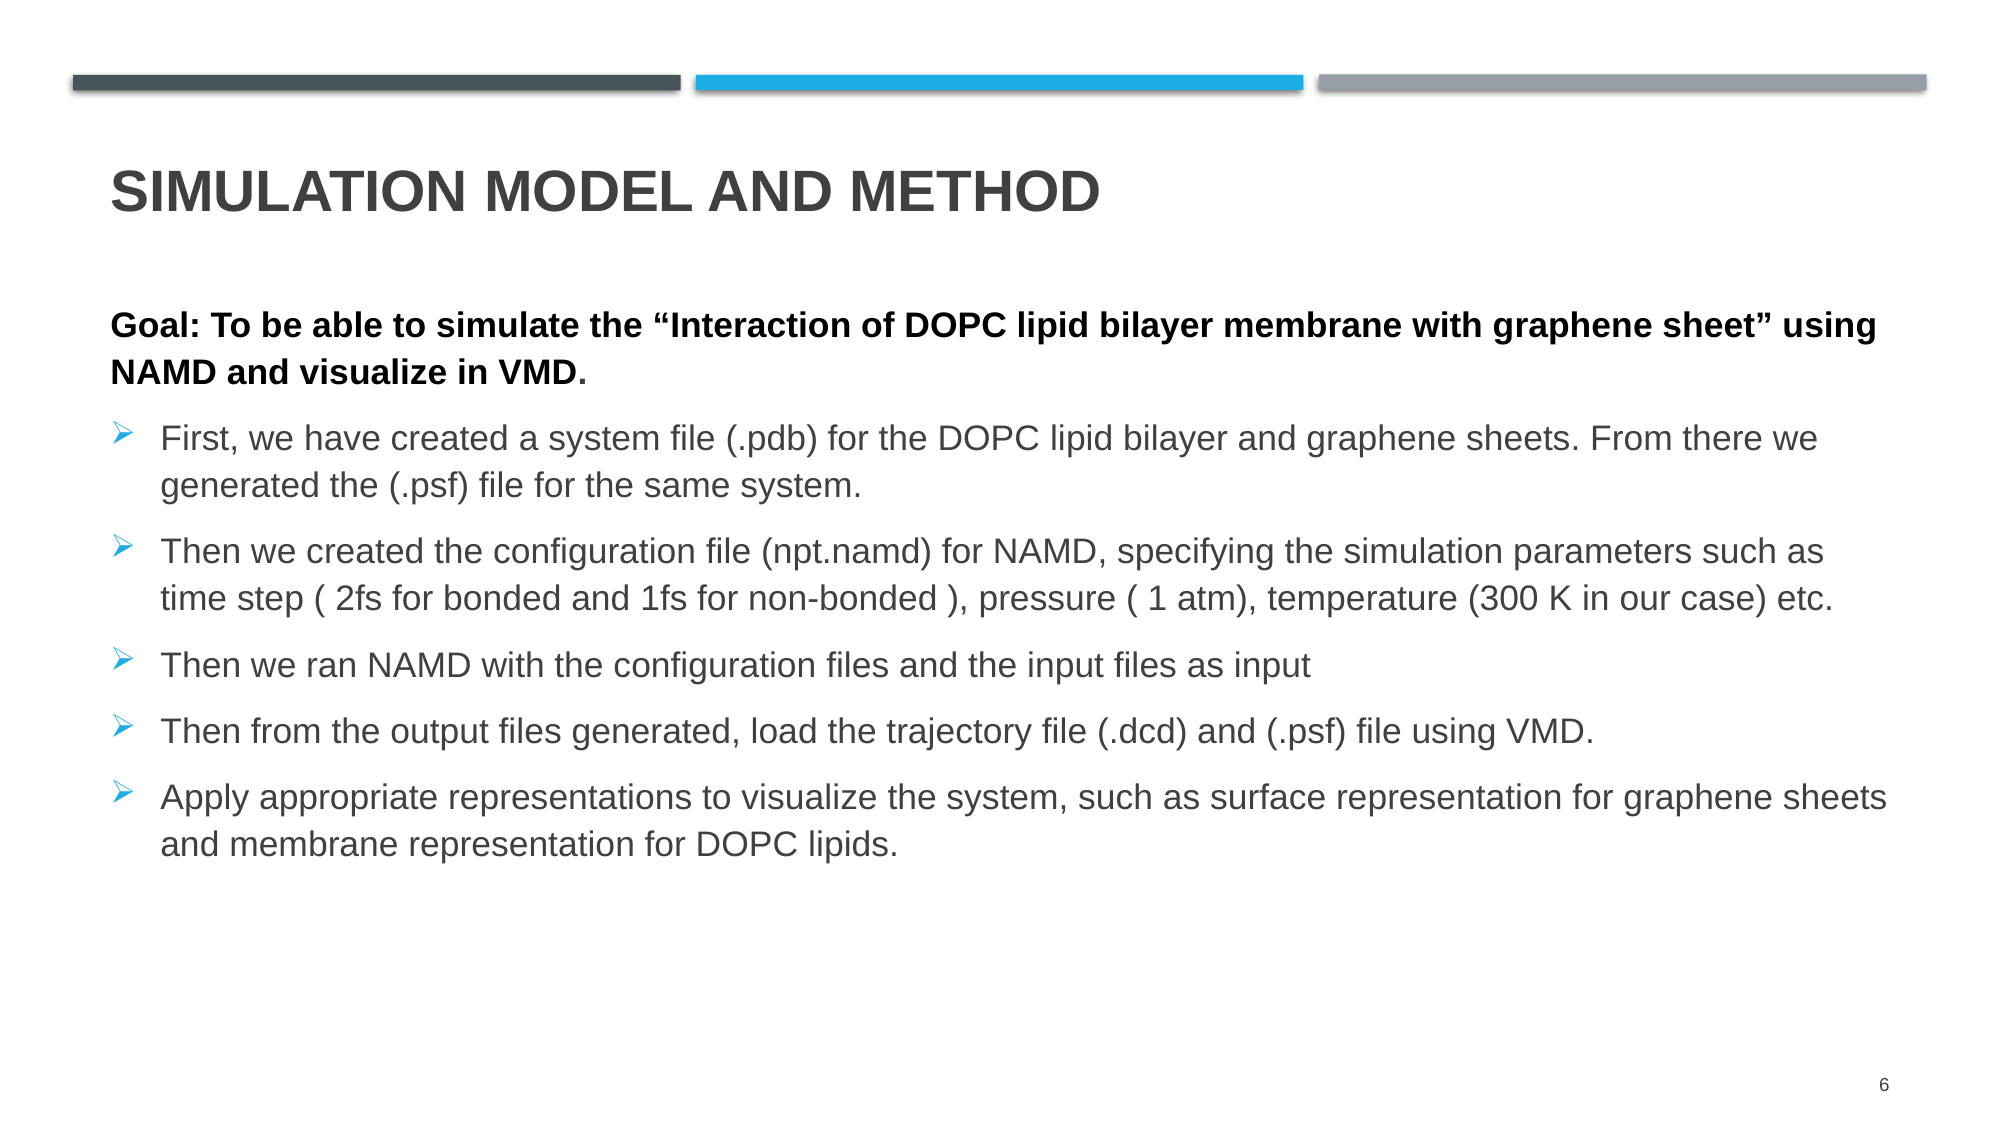

# Simulation model and method
Goal: To be able to simulate the “Interaction of DOPC lipid bilayer membrane with graphene sheet” using NAMD and visualize in VMD.
First, we have created a system file (.pdb) for the DOPC lipid bilayer and graphene sheets. From there we generated the (.psf) file for the same system.
Then we created the configuration file (npt.namd) for NAMD, specifying the simulation parameters such as time step ( 2fs for bonded and 1fs for non-bonded ), pressure ( 1 atm), temperature (300 K in our case) etc.
Then we ran NAMD with the configuration files and the input files as input
Then from the output files generated, load the trajectory file (.dcd) and (.psf) file using VMD.
Apply appropriate representations to visualize the system, such as surface representation for graphene sheets and membrane representation for DOPC lipids.

6